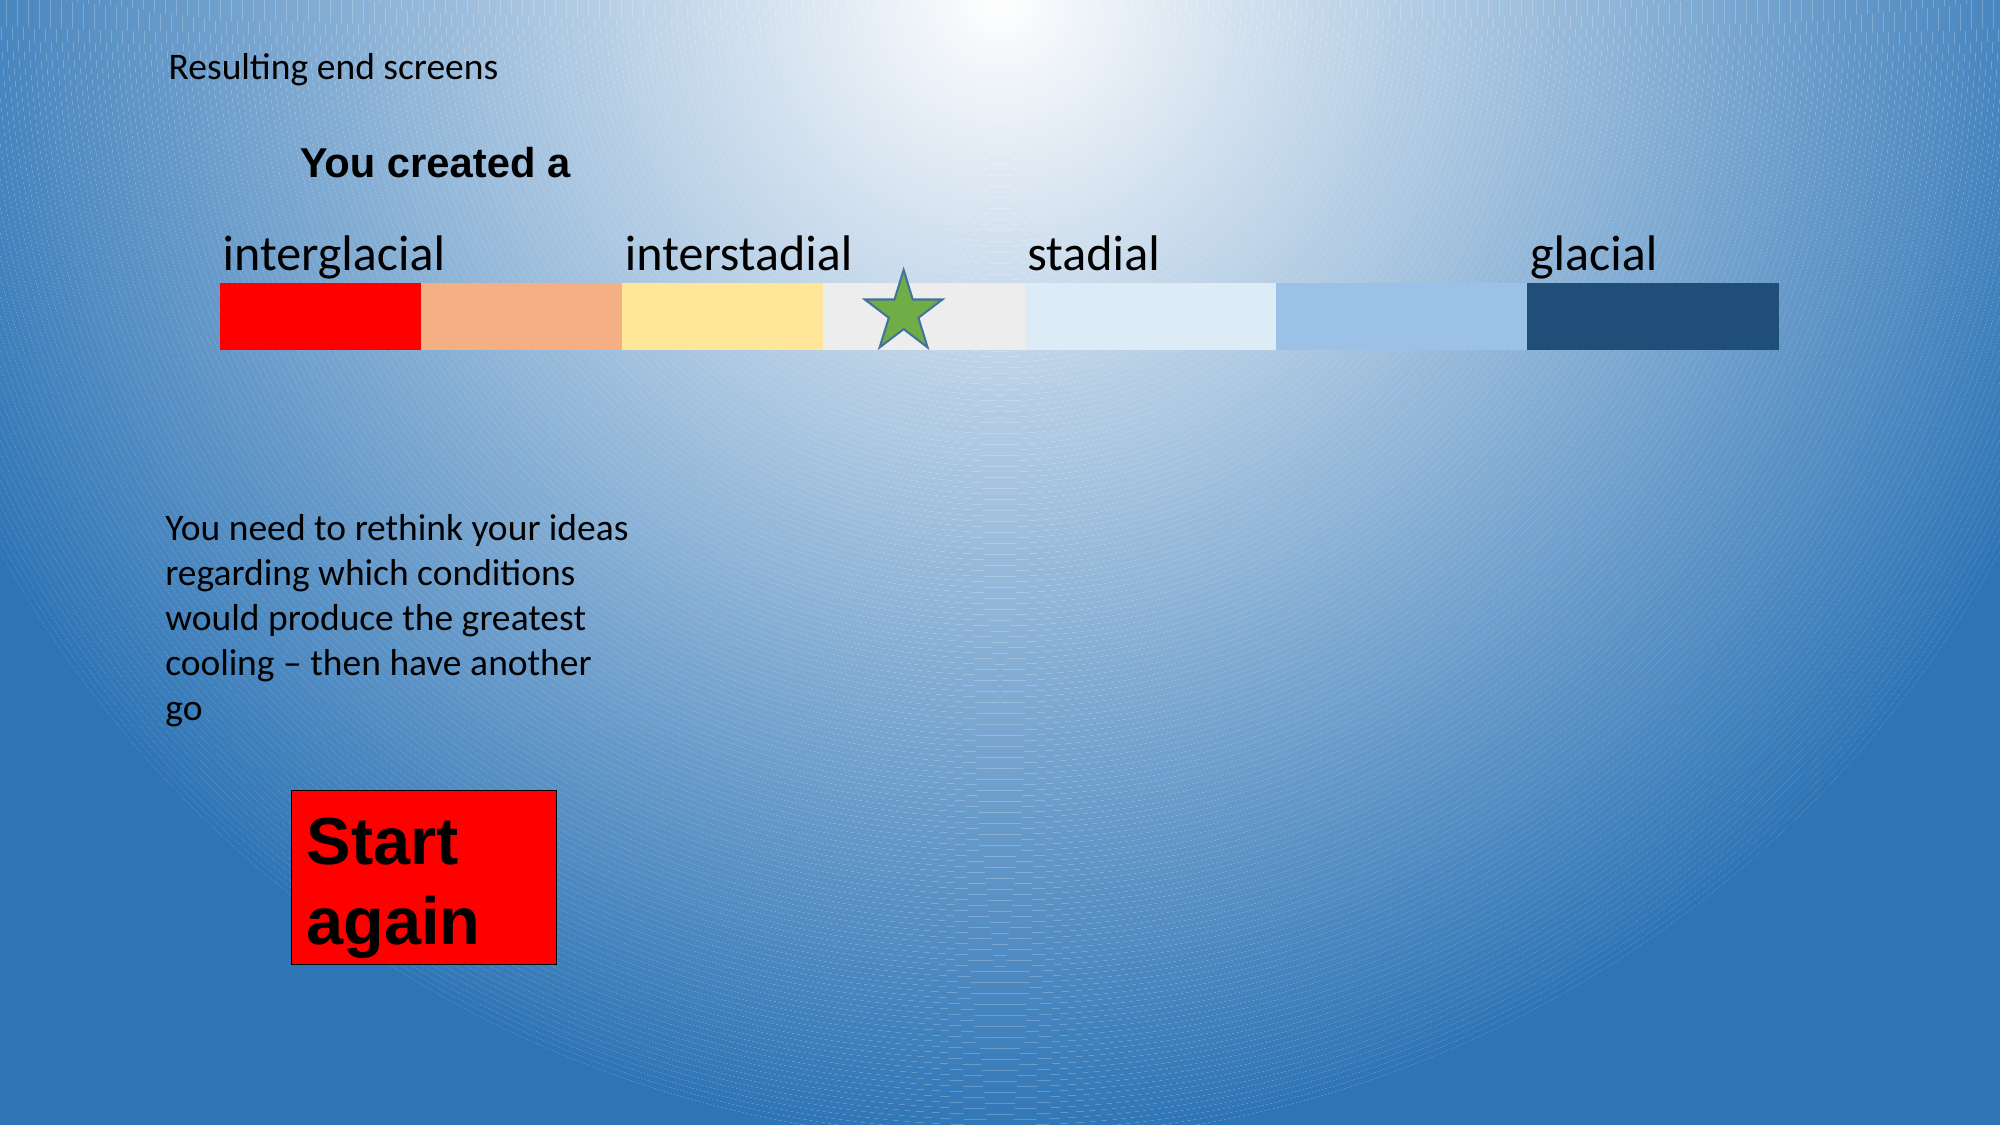

Resulting end screens
You created a
| interglacial |  | interstadial |  | stadial |  | glacial |
| --- | --- | --- | --- | --- | --- | --- |
|  |  |  |  |  |  |  |

You need to rethink your ideas regarding which conditions would produce the greatest cooling – then have another go
Start again